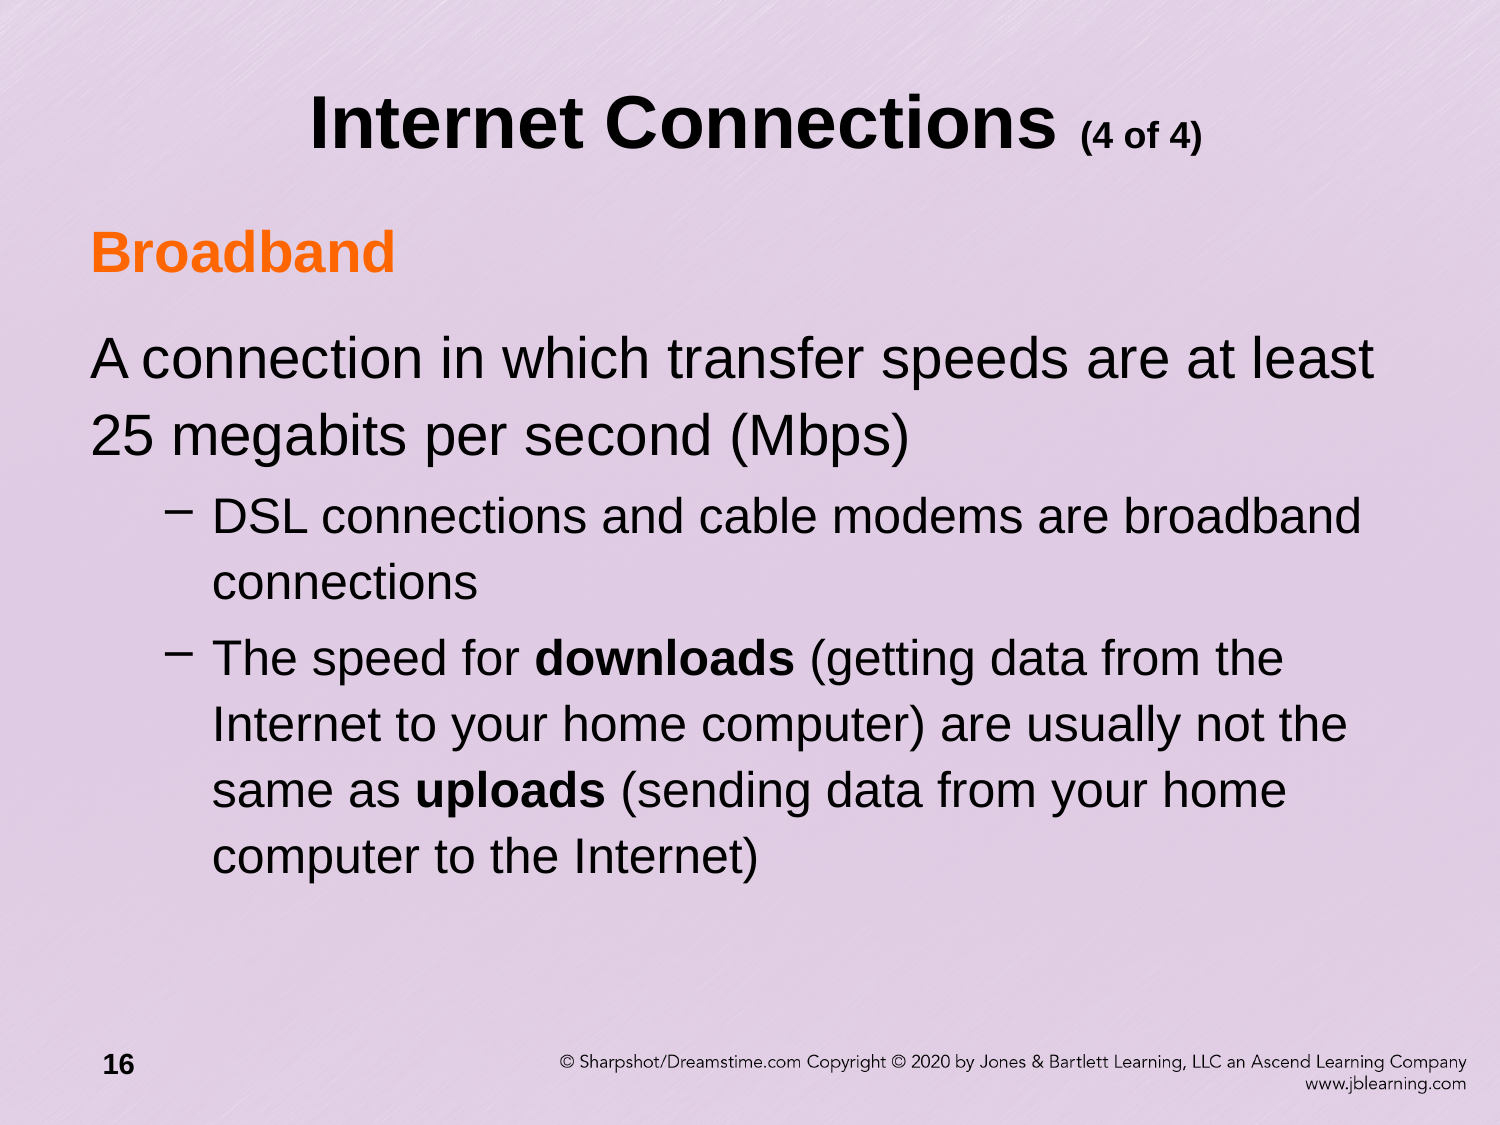

# Internet Connections (4 of 4)
Broadband
A connection in which transfer speeds are at least 25 megabits per second (Mbps)
DSL connections and cable modems are broadband connections
The speed for downloads (getting data from the Internet to your home computer) are usually not the same as uploads (sending data from your home computer to the Internet)
16